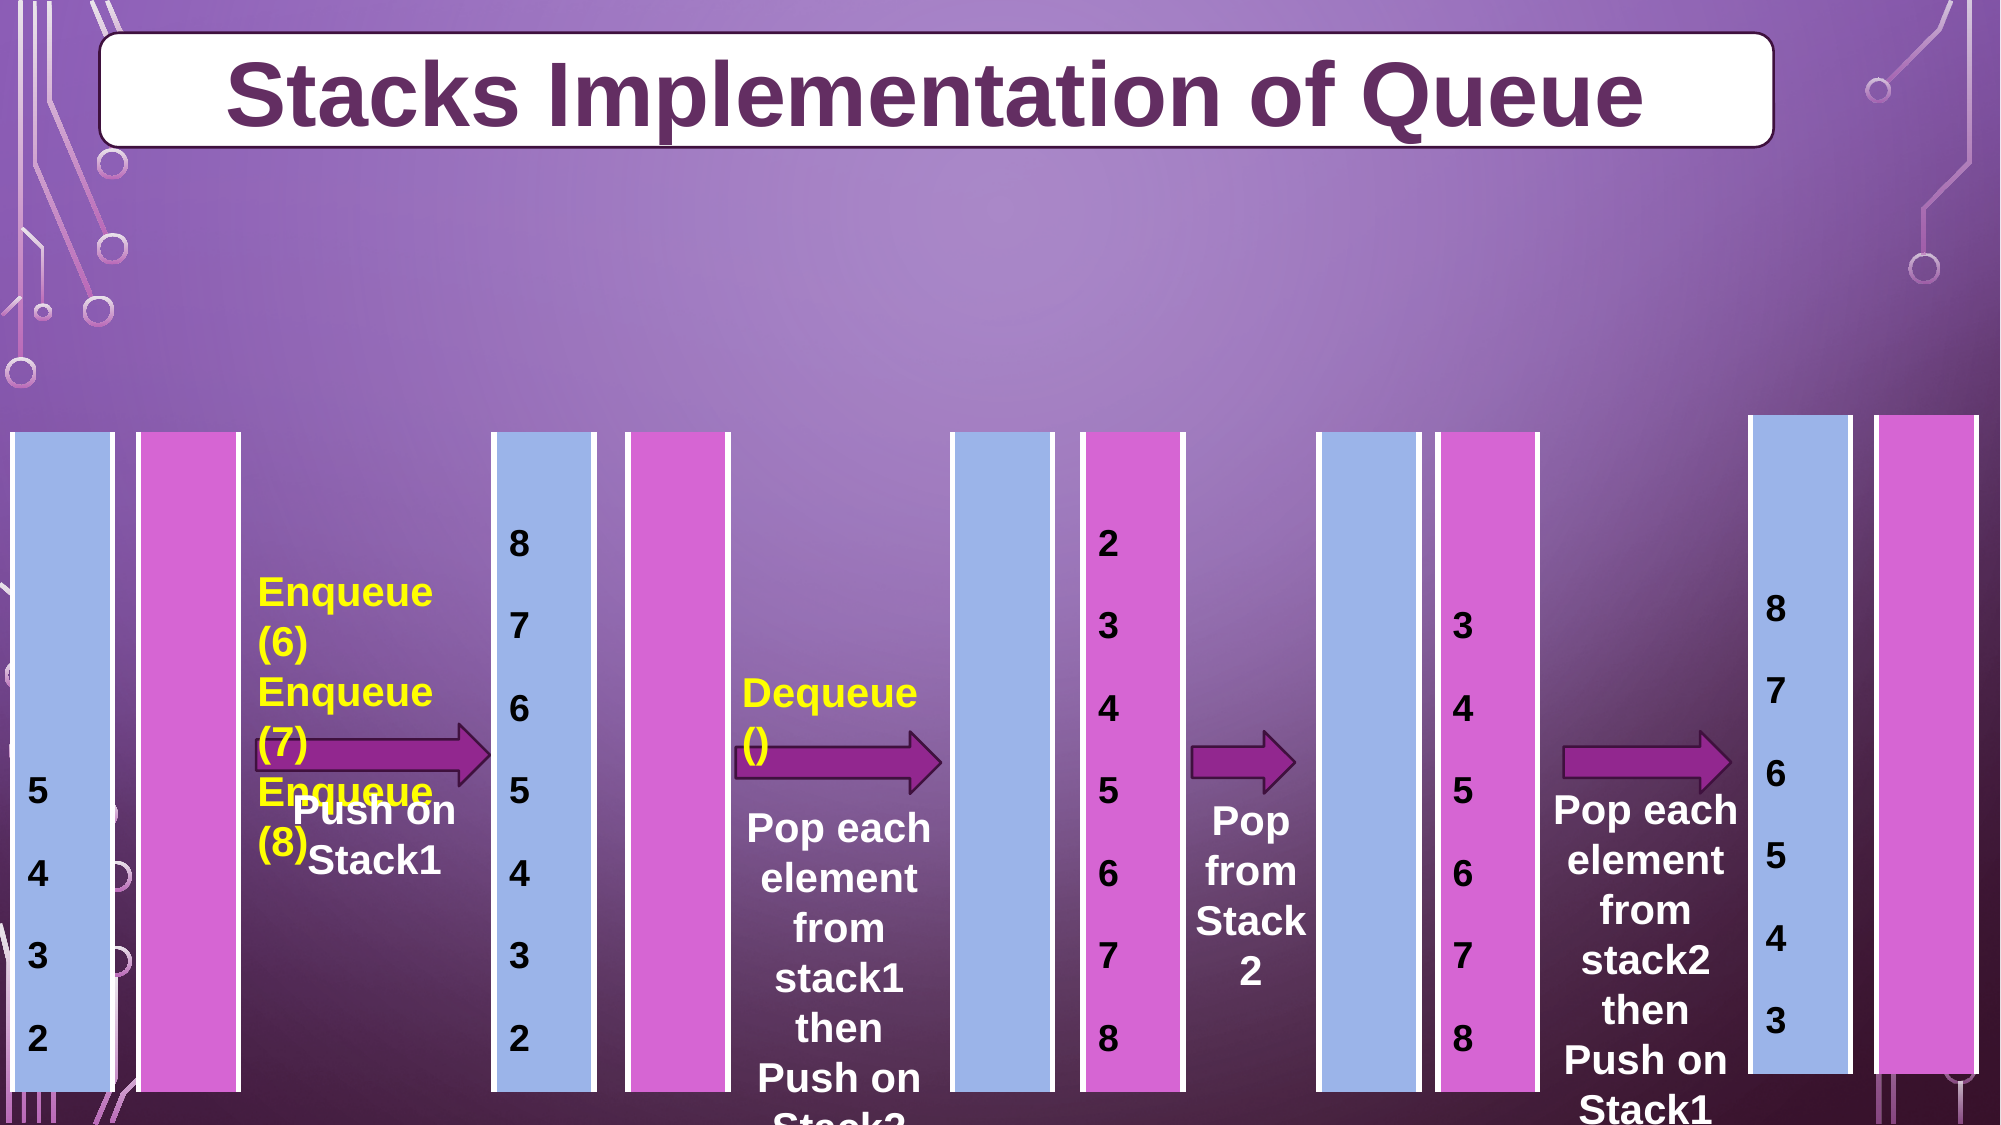

Stacks Implementation of Queue
|  |
| --- |
|  |
| 8 |
| 7 |
| 6 |
| 5 |
| 4 |
| 3 |
|  |
| --- |
|  |
|  |
|  |
|  |
|  |
|  |
|  |
|  |
| --- |
|  |
|  |
|  |
| 5 |
| 4 |
| 3 |
| 2 |
|  |
| --- |
|  |
|  |
|  |
|  |
|  |
|  |
|  |
|  |
| --- |
| 8 |
| 7 |
| 6 |
| 5 |
| 4 |
| 3 |
| 2 |
|  |
| --- |
|  |
|  |
|  |
|  |
|  |
|  |
|  |
|  |
| --- |
|  |
|  |
|  |
|  |
|  |
|  |
|  |
|  |
| --- |
| 2 |
| 3 |
| 4 |
| 5 |
| 6 |
| 7 |
| 8 |
|  |
| --- |
|  |
|  |
|  |
|  |
|  |
|  |
|  |
|  |
| --- |
|  |
| 3 |
| 4 |
| 5 |
| 6 |
| 7 |
| 8 |
Enqueue (6)
Enqueue (7)
Enqueue (8)
Dequeue ()

Push on Stack1
Pop each element from stack2 then Push on Stack1
Pop from Stack2
Pop each element from stack1 then Push on Stack2